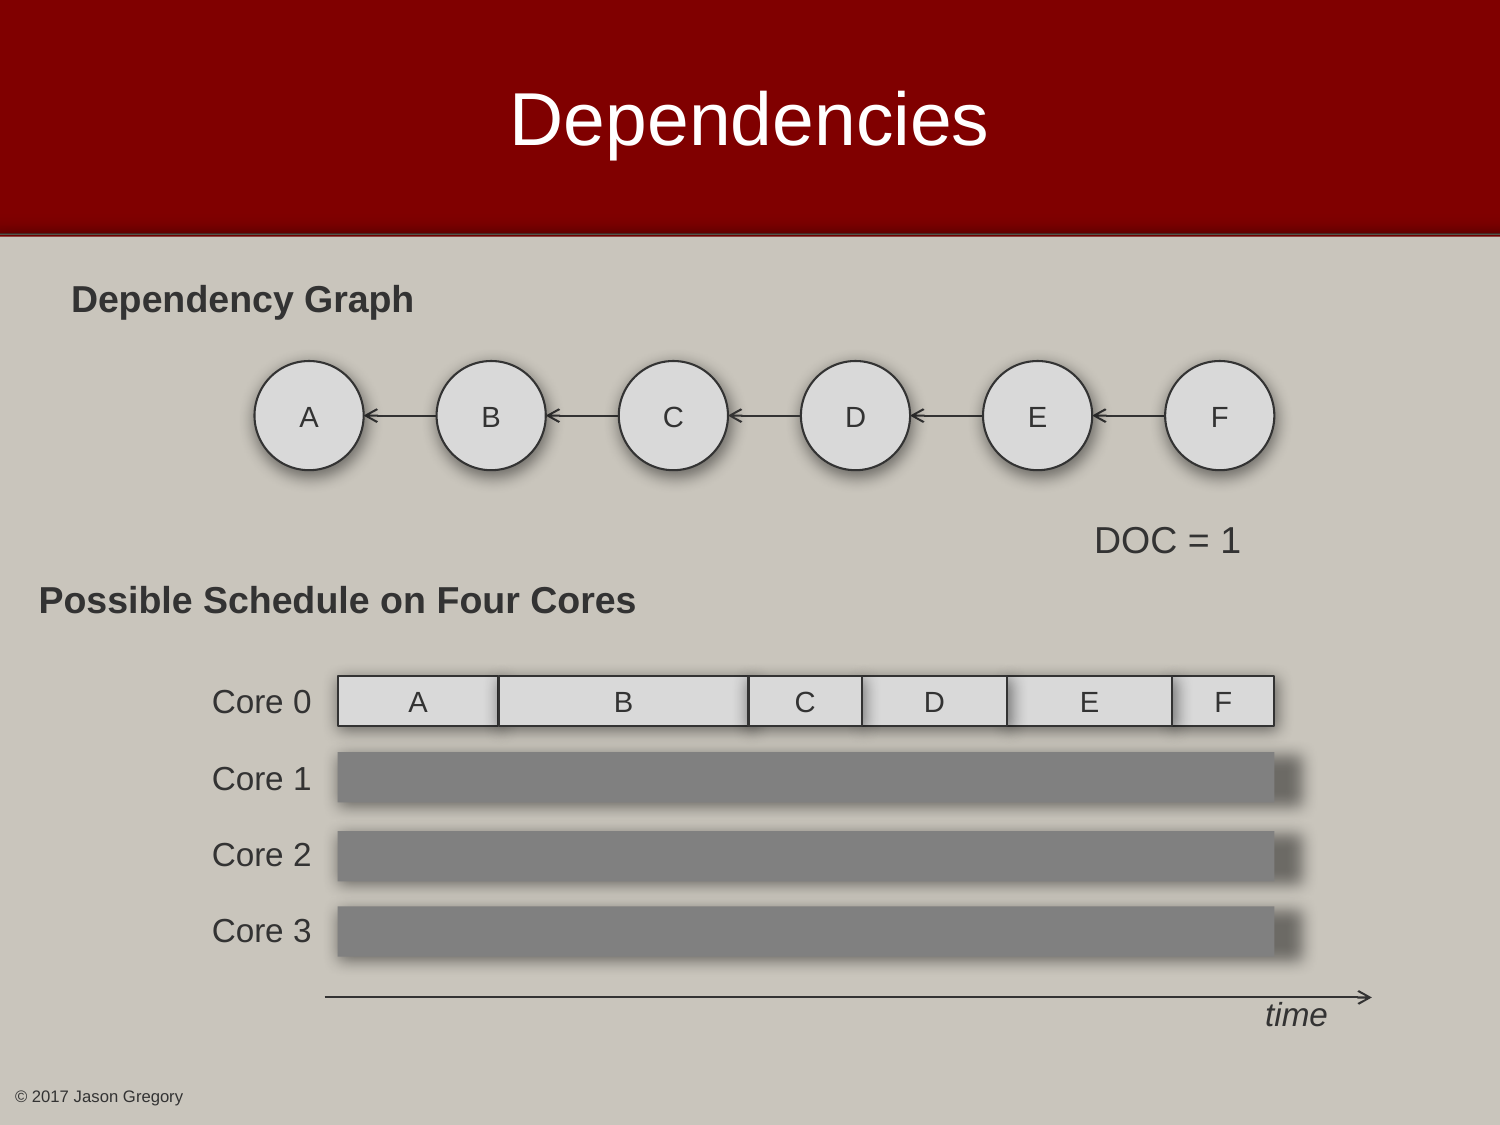

# Dependencies
Dependency Graph
F
A
B
C
D
E
DOC = 1
Possible Schedule on Four Cores
Core 0
A
B
C
D
E
F
Core 1

Core 2

Core 3

time
© 2017 Jason Gregory